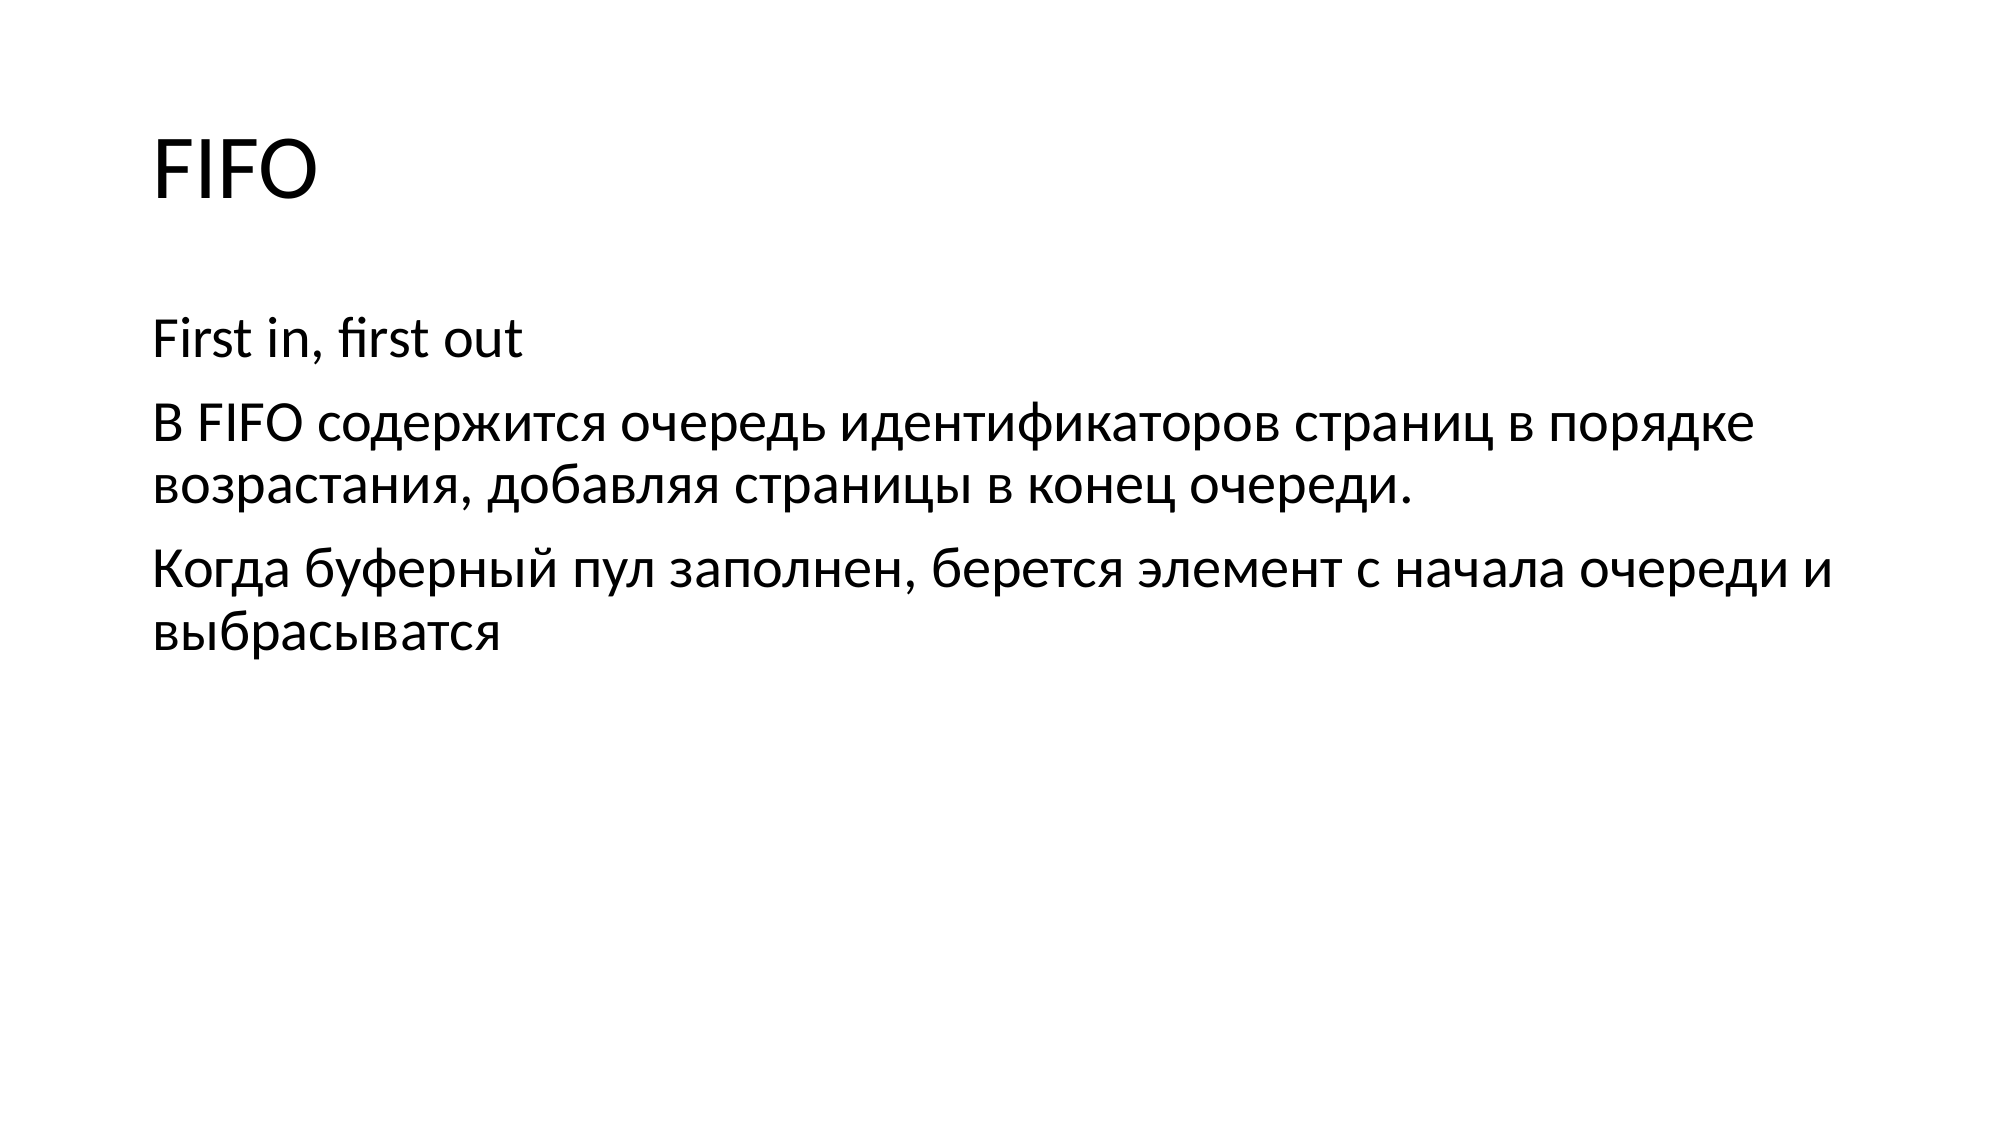

# FIFO
First in, first out
В FIFO содержится очередь идентификаторов страниц в порядке возрастания, добавляя страницы в конец очереди.
Когда буферный пул заполнен, берется элемент с начала очереди и выбрасыватся